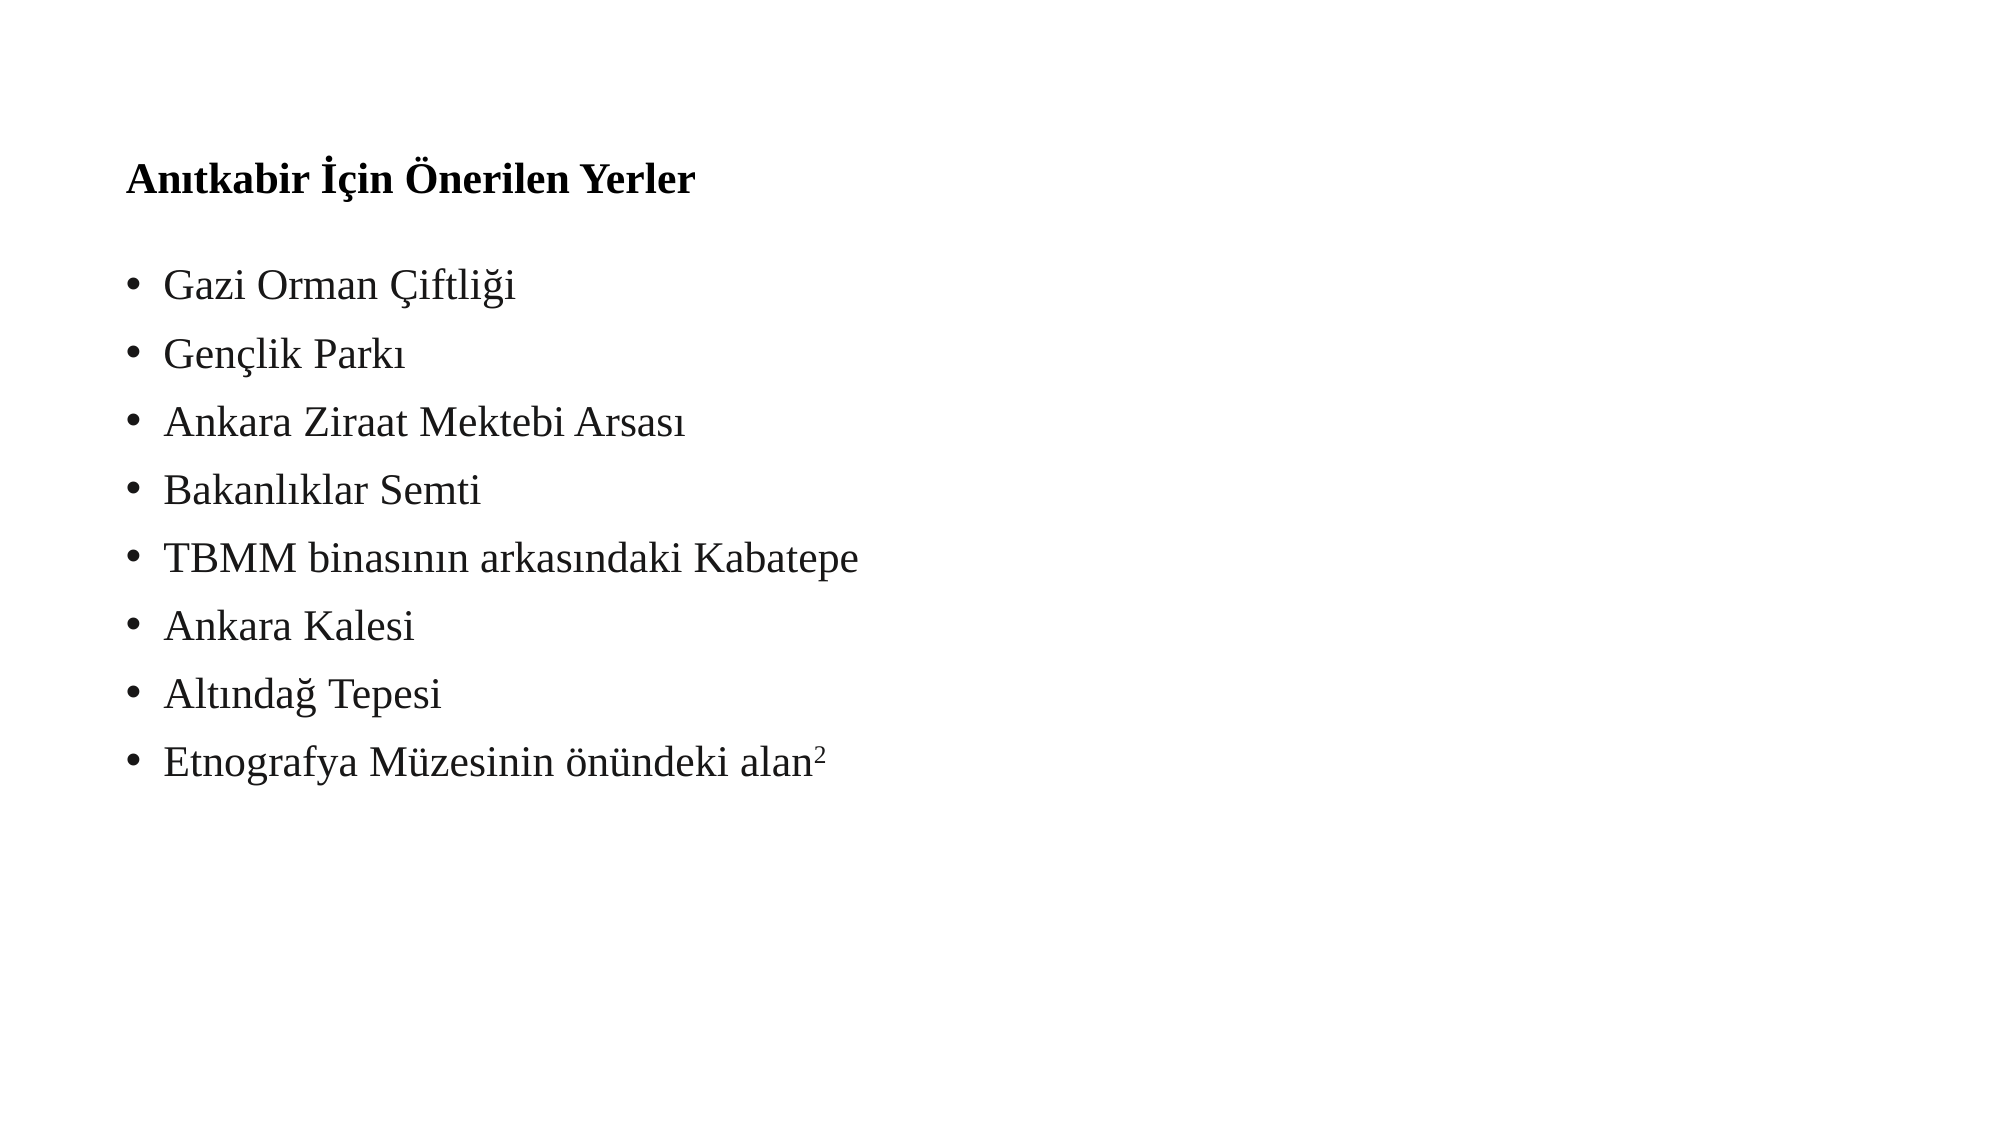

# Anıtkabir İçin Önerilen Yerler
Gazi Orman Çiftliği
Gençlik Parkı
Ankara Ziraat Mektebi Arsası
Bakanlıklar Semti
TBMM binasının arkasındaki Kabatepe
Ankara Kalesi
Altındağ Tepesi
Etnografya Müzesinin önündeki alan2